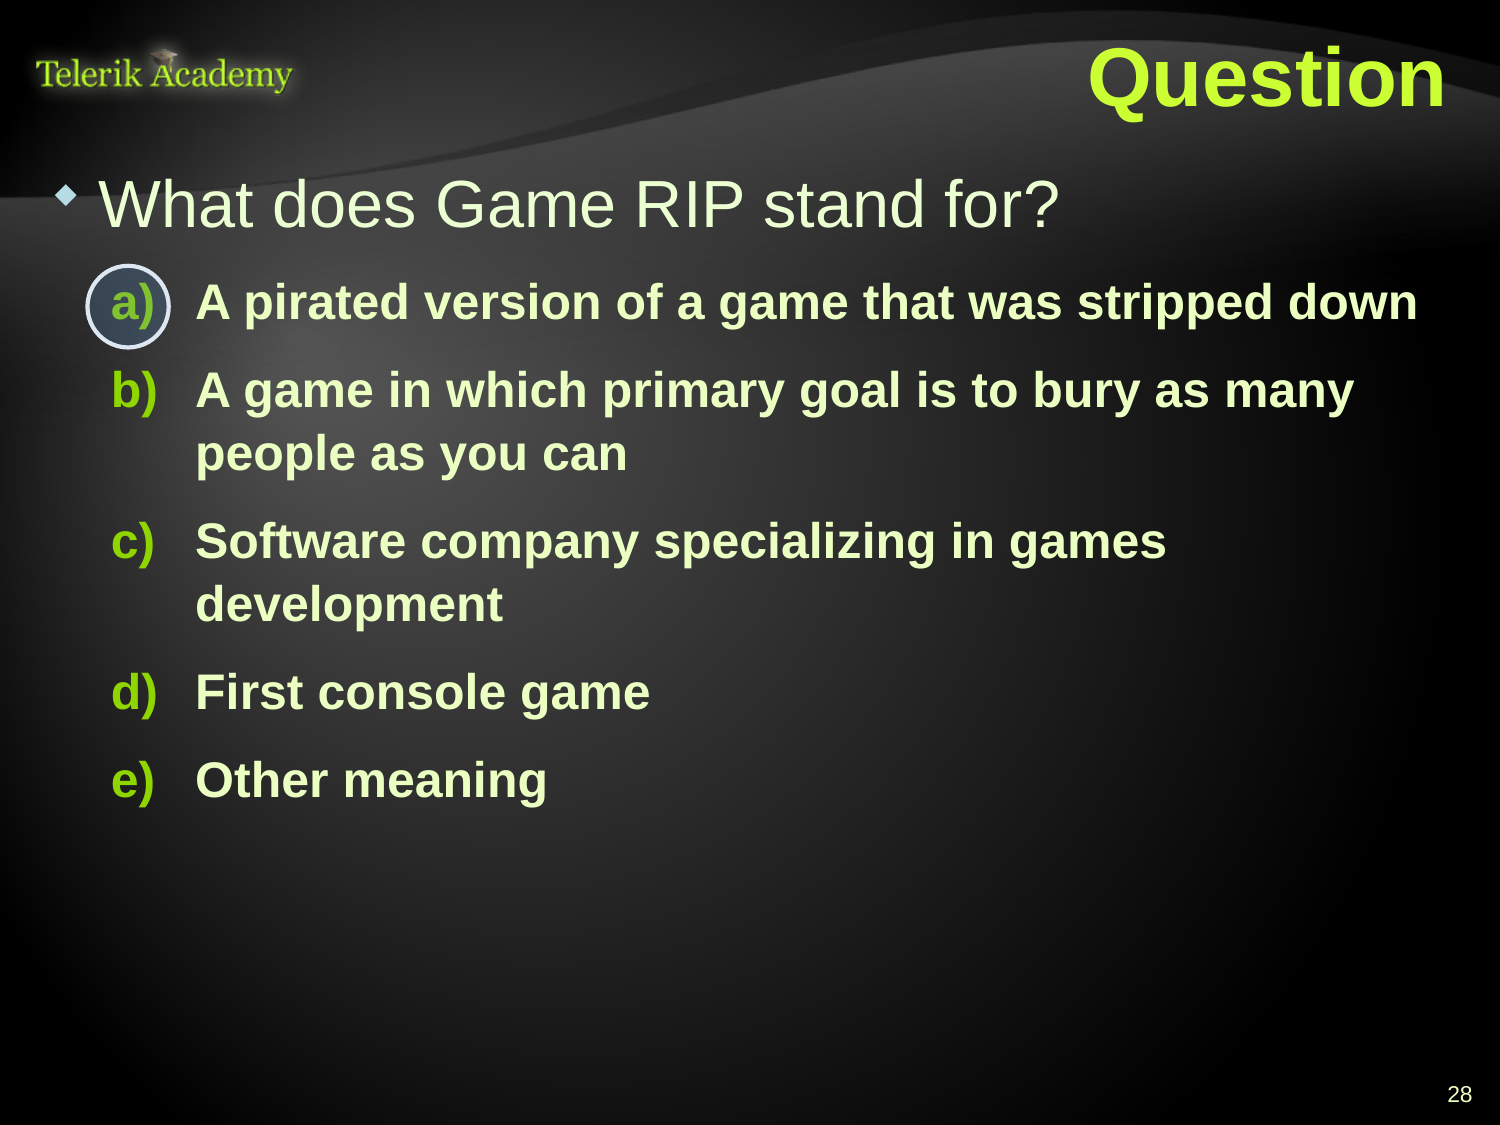

# Question
What does Game RIP stand for?
A pirated version of a game that was stripped down
A game in which primary goal is to bury as many people as you can
Software company specializing in games development
First console game
Other meaning

28